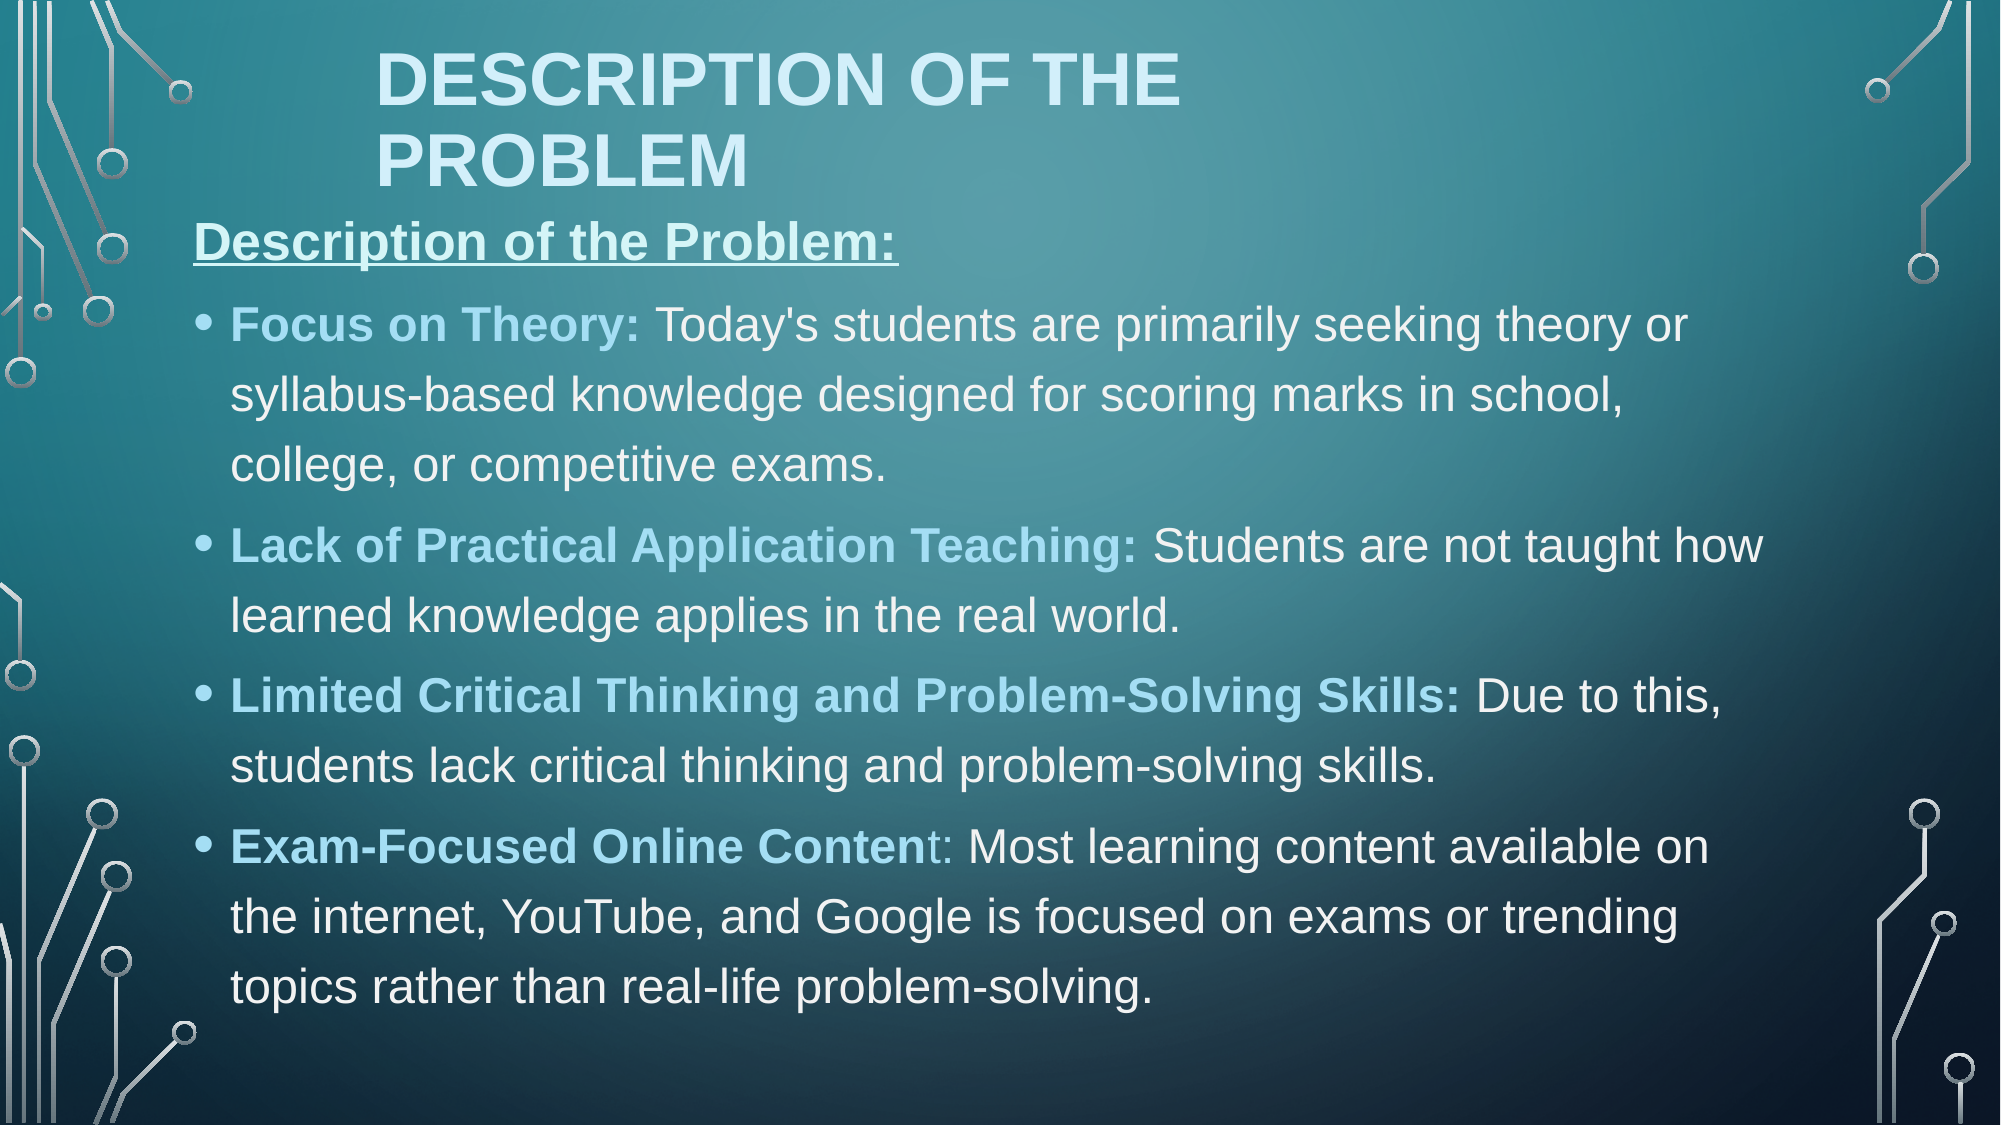

# Description of the problem
Description of the Problem:
Focus on Theory: Today's students are primarily seeking theory or syllabus-based knowledge designed for scoring marks in school, college, or competitive exams.
Lack of Practical Application Teaching: Students are not taught how learned knowledge applies in the real world.
Limited Critical Thinking and Problem-Solving Skills: Due to this, students lack critical thinking and problem-solving skills.
Exam-Focused Online Content: Most learning content available on the internet, YouTube, and Google is focused on exams or trending topics rather than real-life problem-solving.